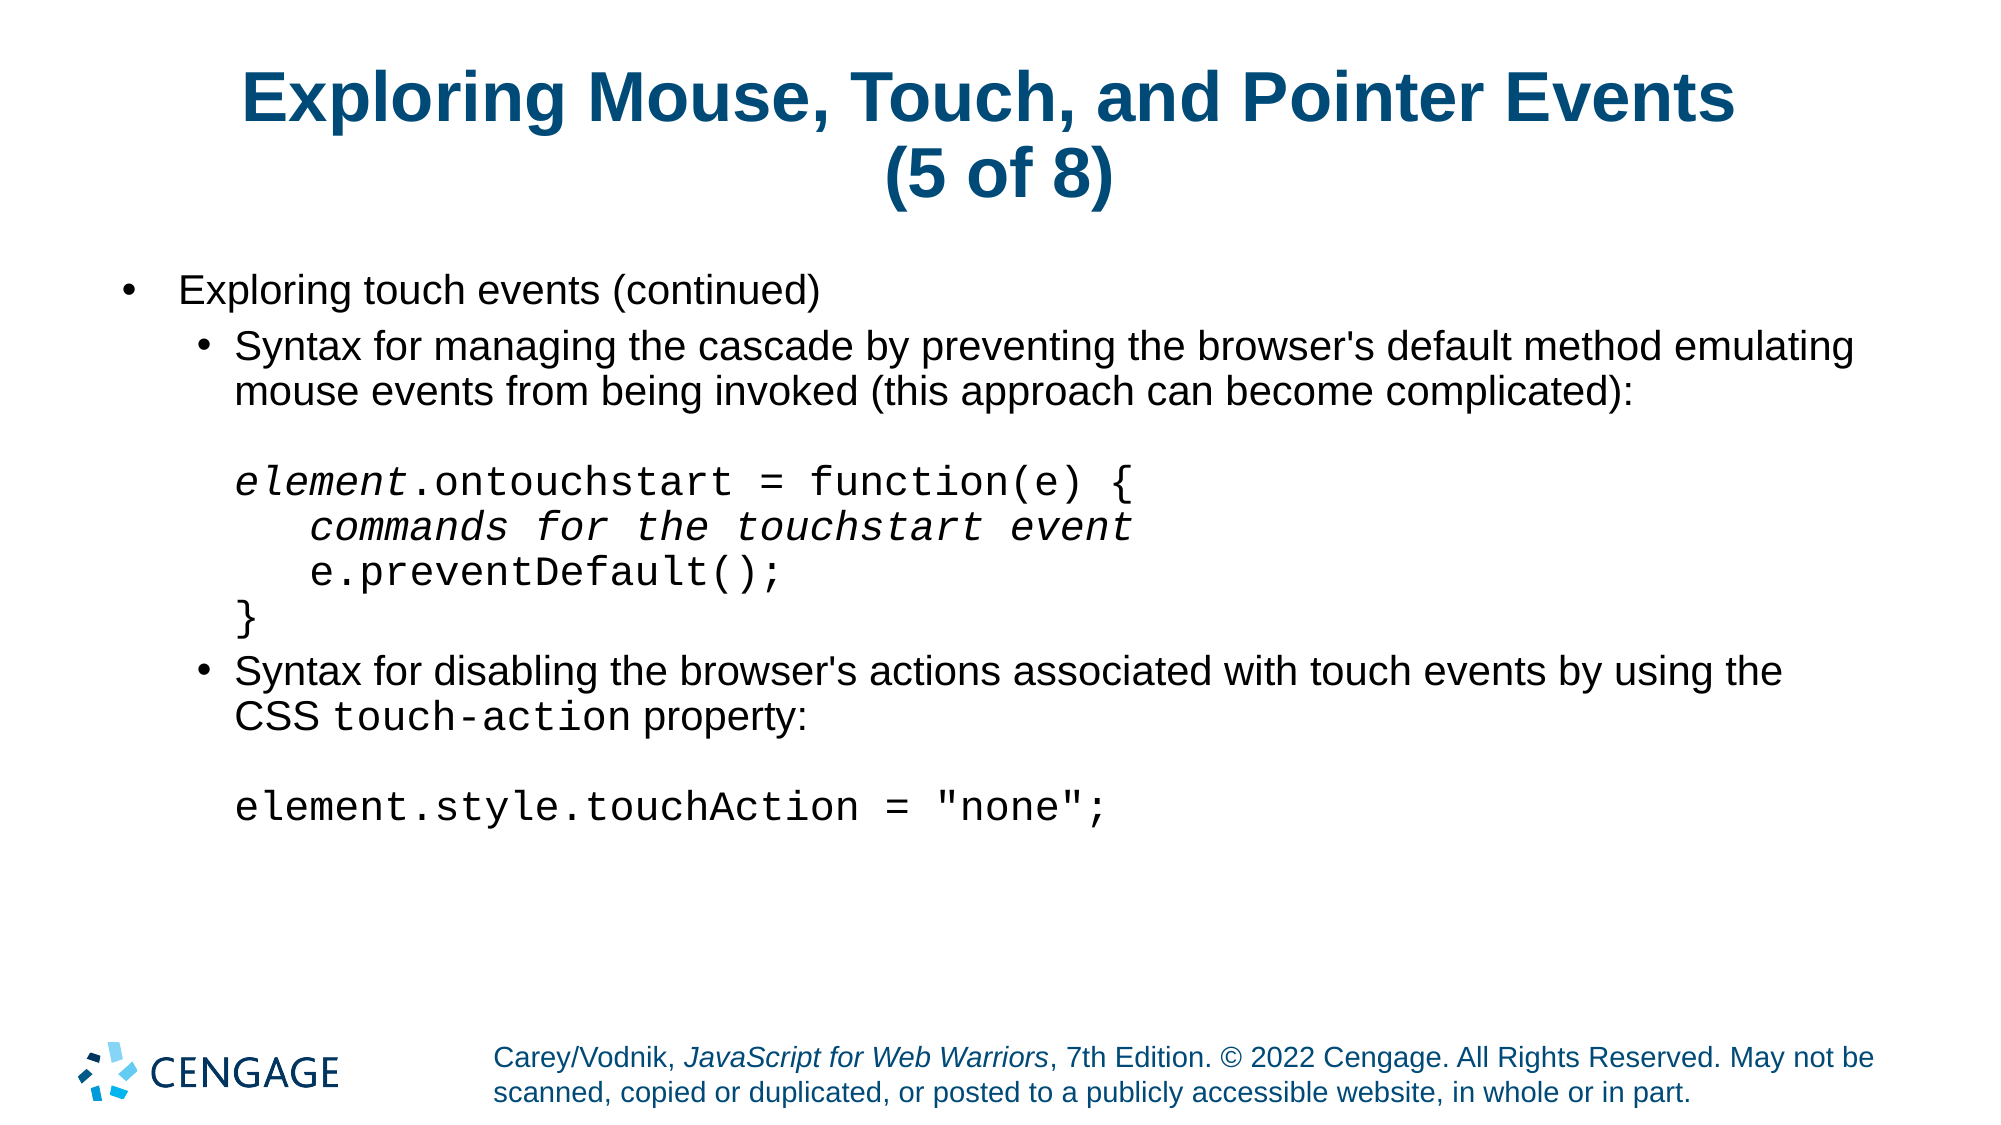

# Exploring Mouse, Touch, and Pointer Events (5 of 8)
Exploring touch events (continued)
Syntax for managing the cascade by preventing the browser's default method emulating mouse events from being invoked (this approach can become complicated):
element.ontouchstart = function(e) {
   commands for the touchstart event
   e.preventDefault();
}
Syntax for disabling the browser's actions associated with touch events by using the CSS touch-action property:
element.style.touchAction = "none";